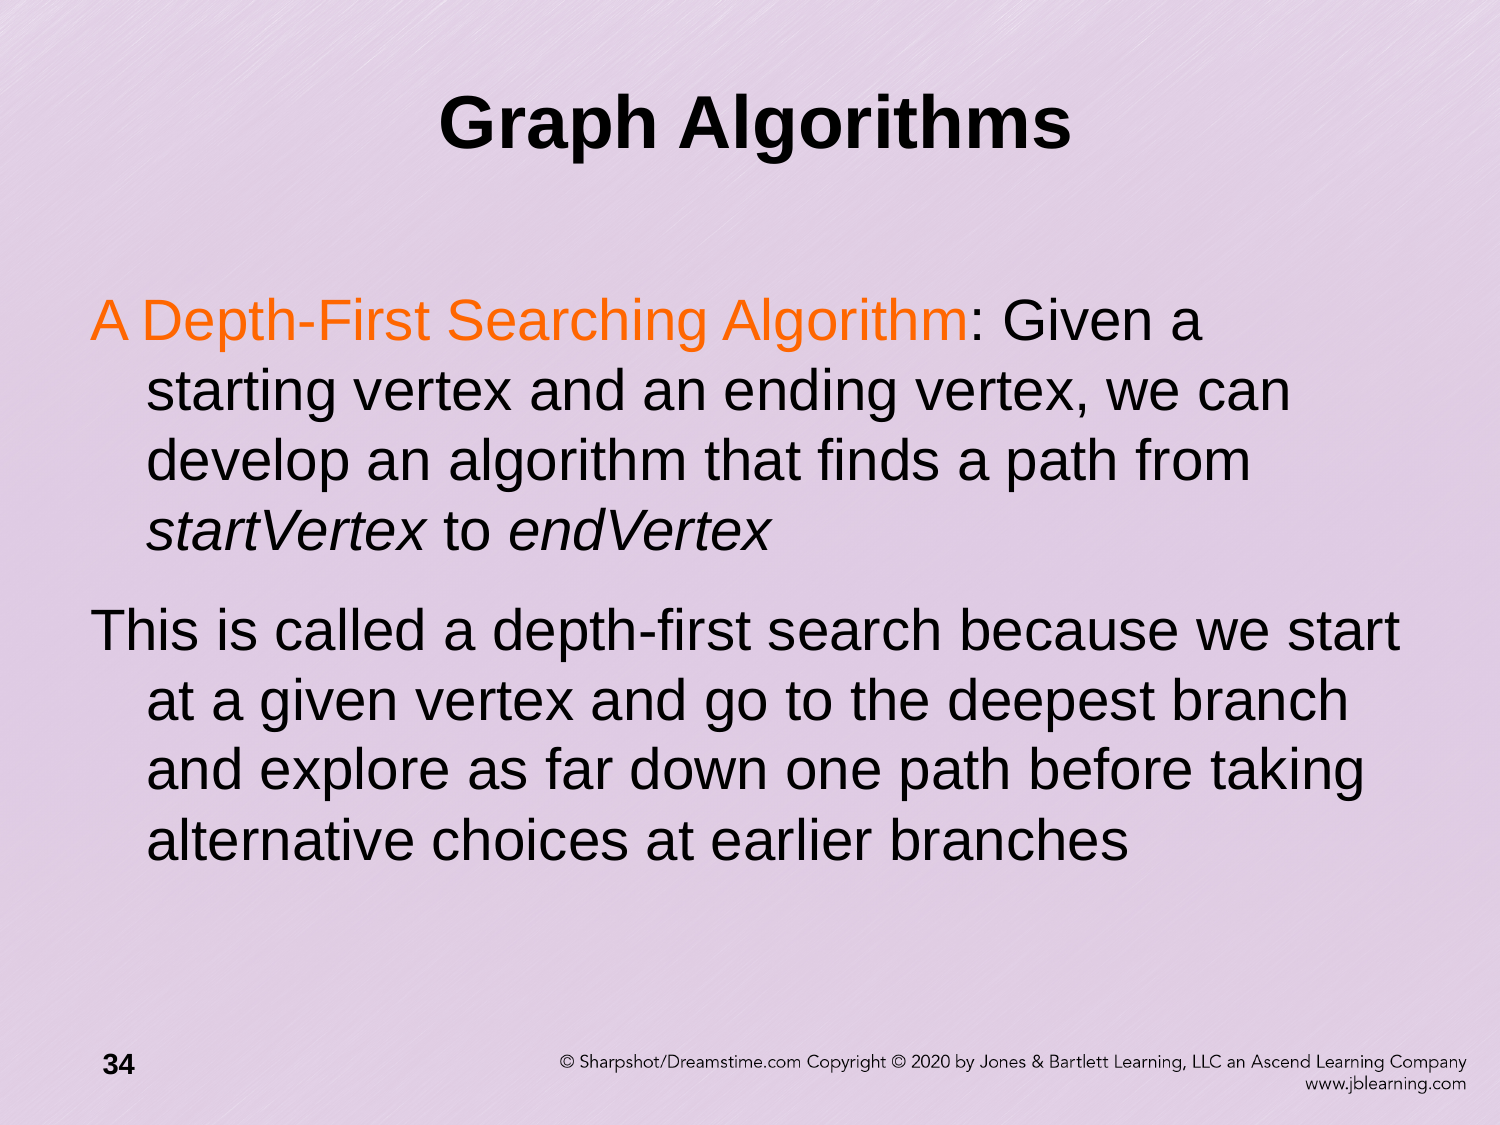

# Graph Algorithms
A Depth-First Searching Algorithm: Given a starting vertex and an ending vertex, we can develop an algorithm that finds a path from startVertex to endVertex
This is called a depth-first search because we start at a given vertex and go to the deepest branch and explore as far down one path before taking alternative choices at earlier branches
34